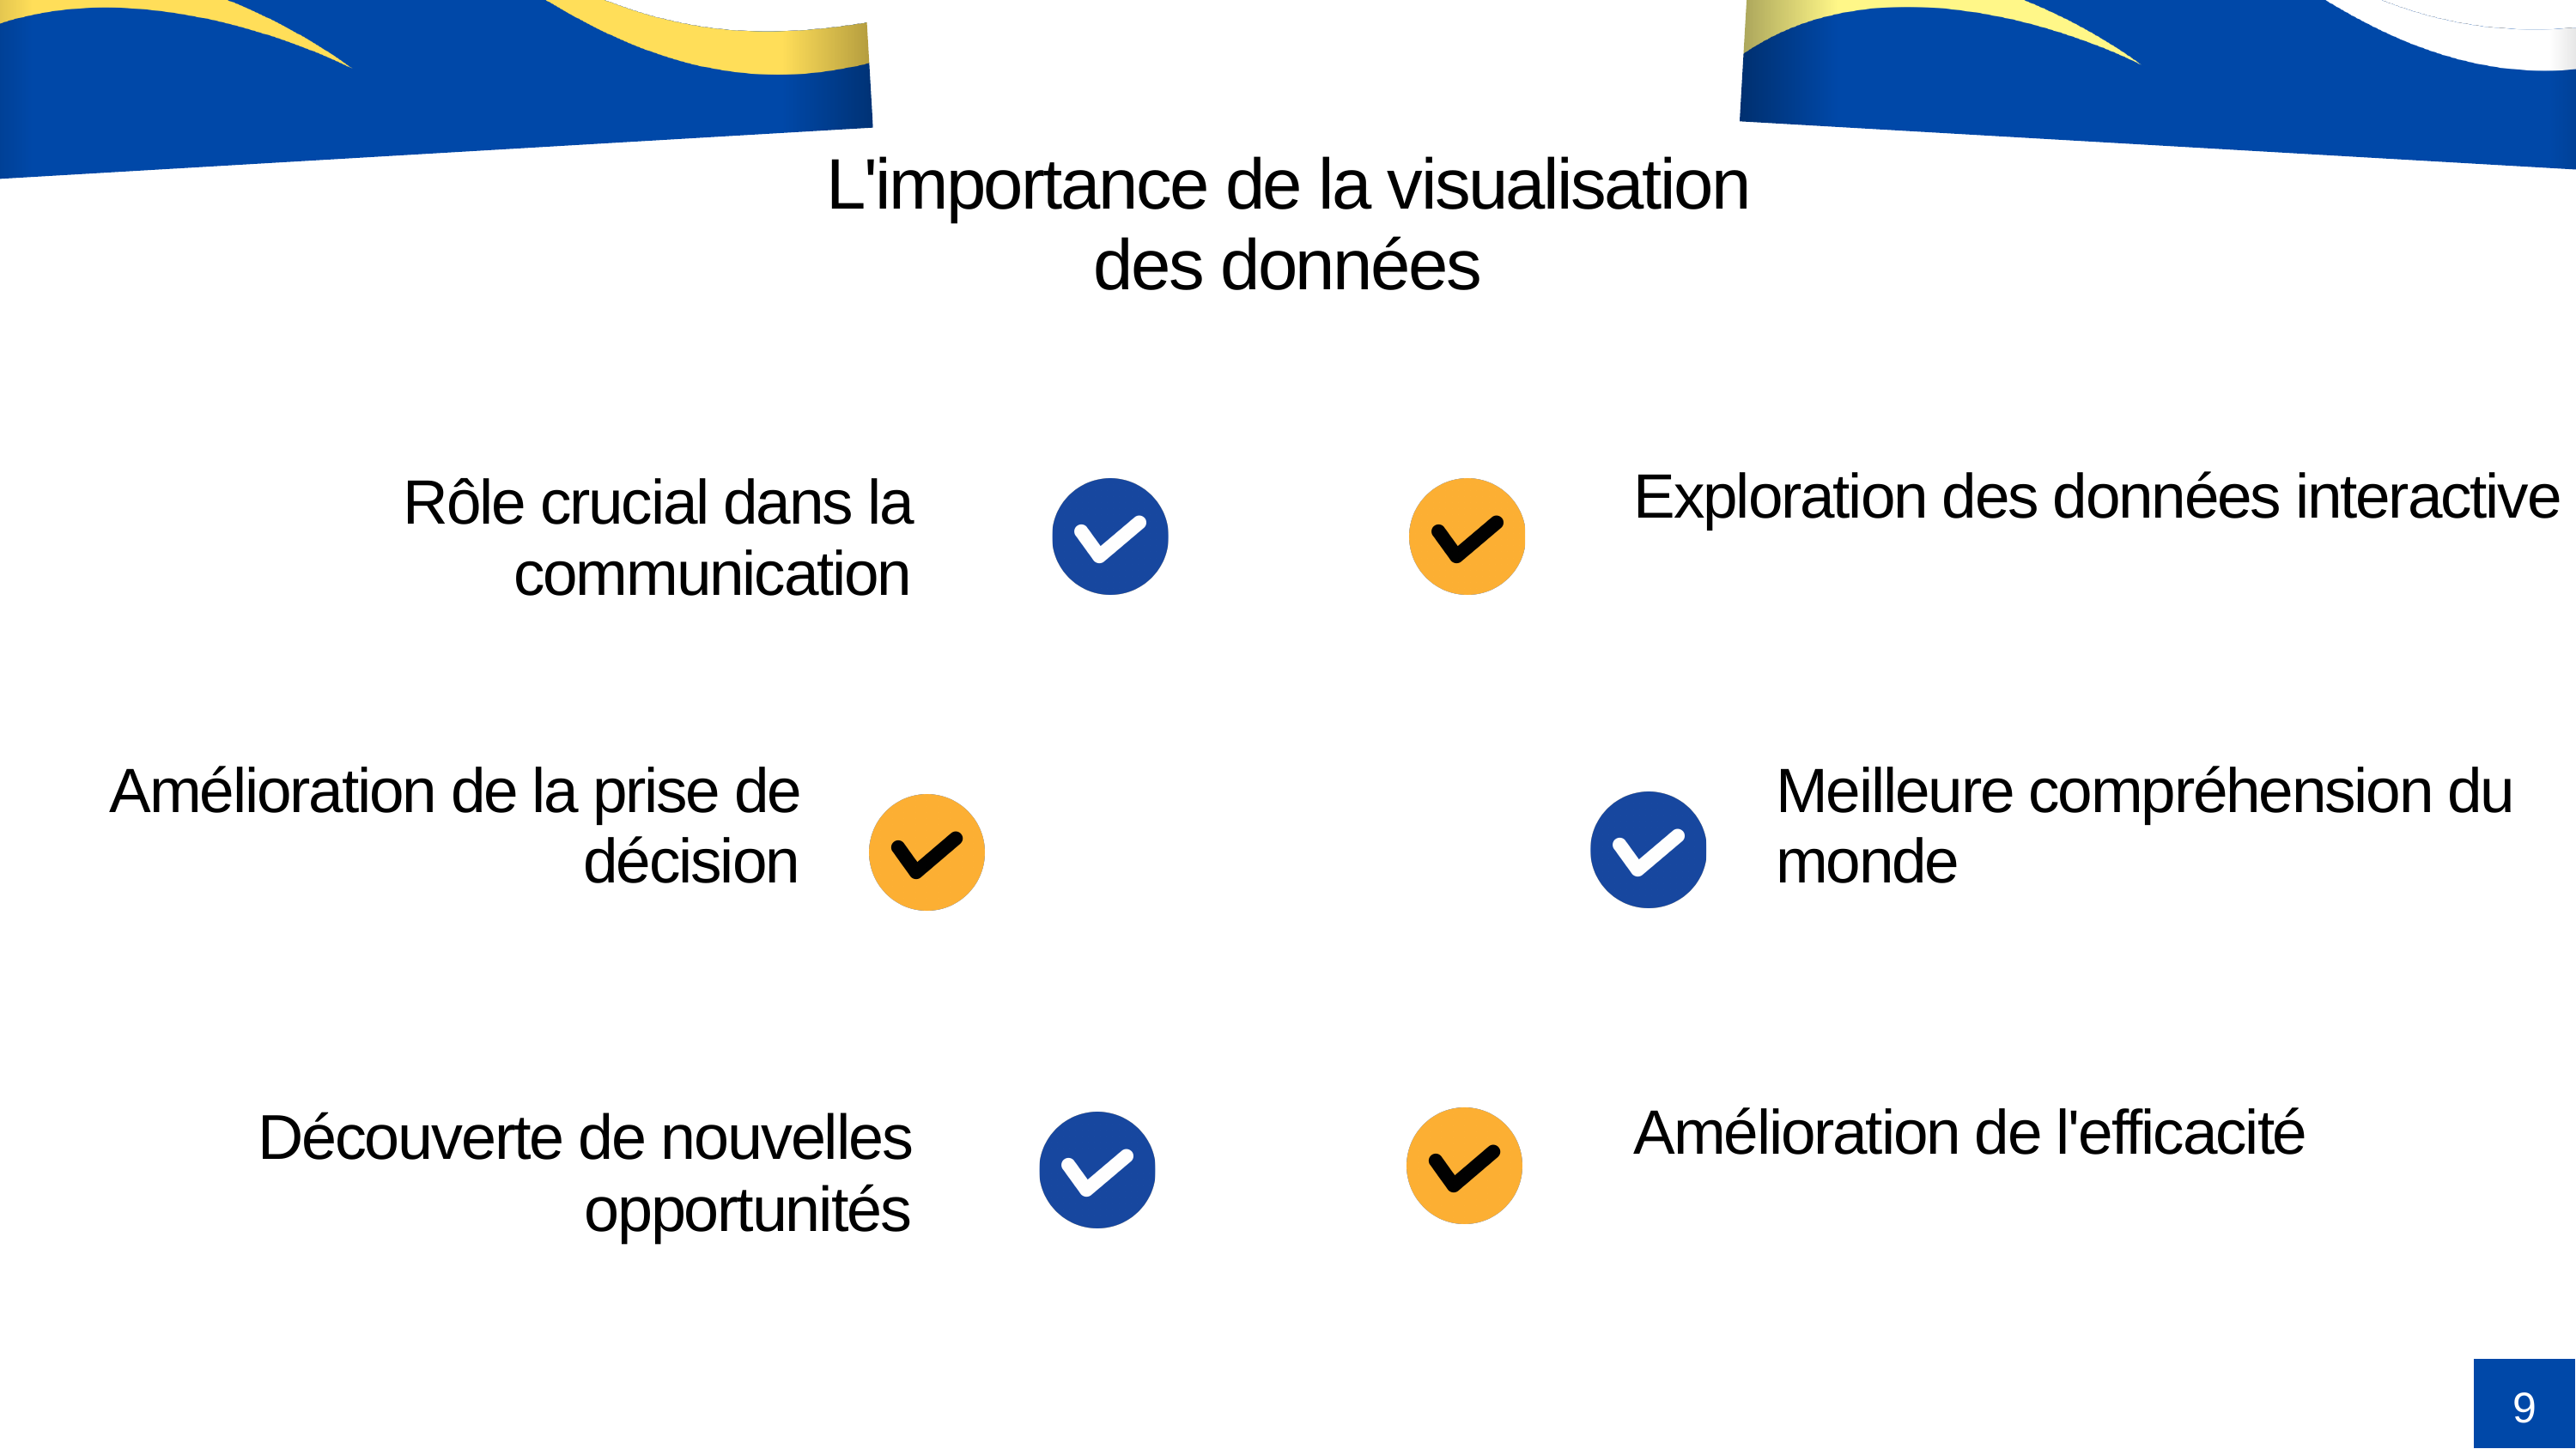

L'importance de la visualisation des données
Exploration des données interactive
Rôle crucial dans la communication

Amélioration de la prise de décision
Meilleure compréhension du monde

Amélioration de l'efficacité
Découverte de nouvelles opportunités

9